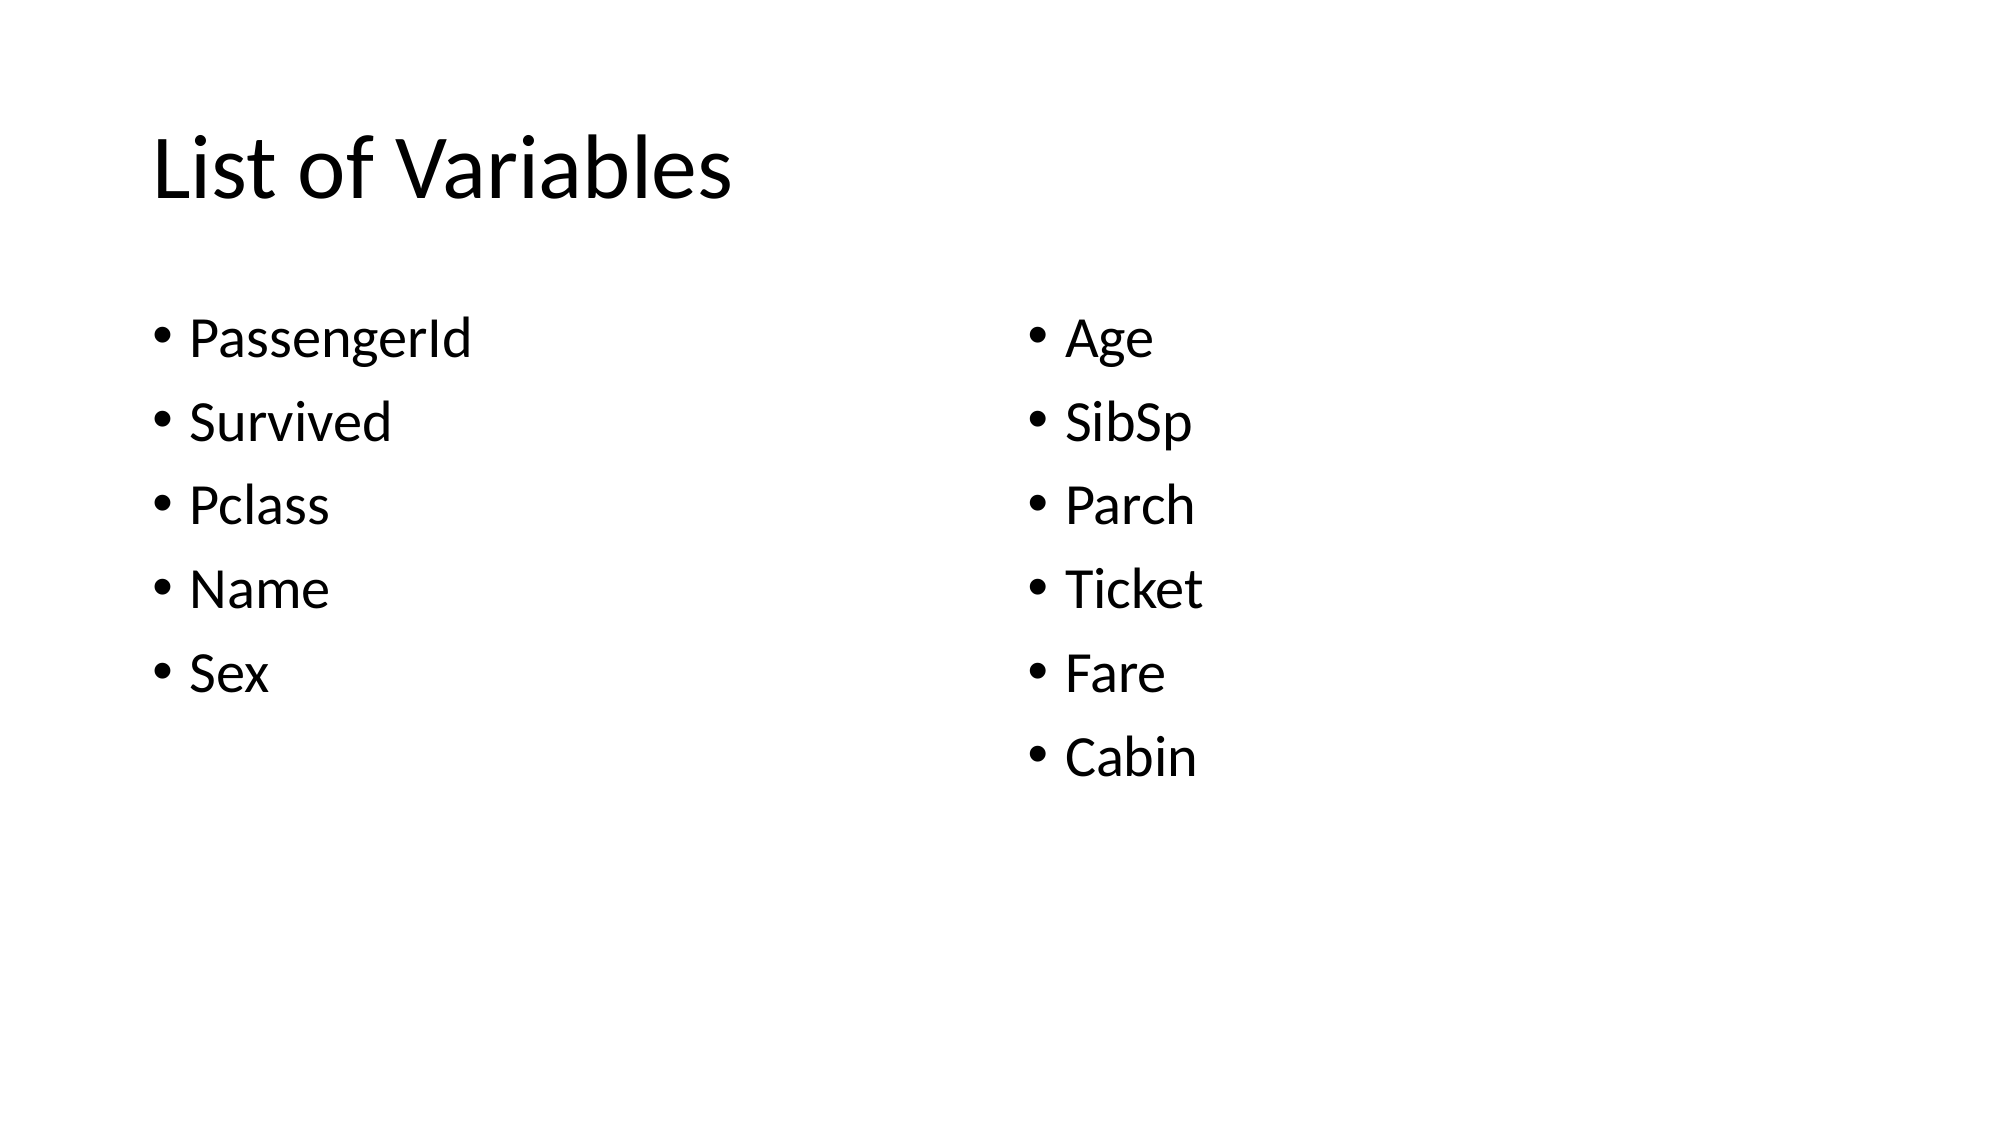

# List of Variables
PassengerId
Survived
Pclass
Name
Sex
Age
SibSp
Parch
Ticket
Fare
Cabin